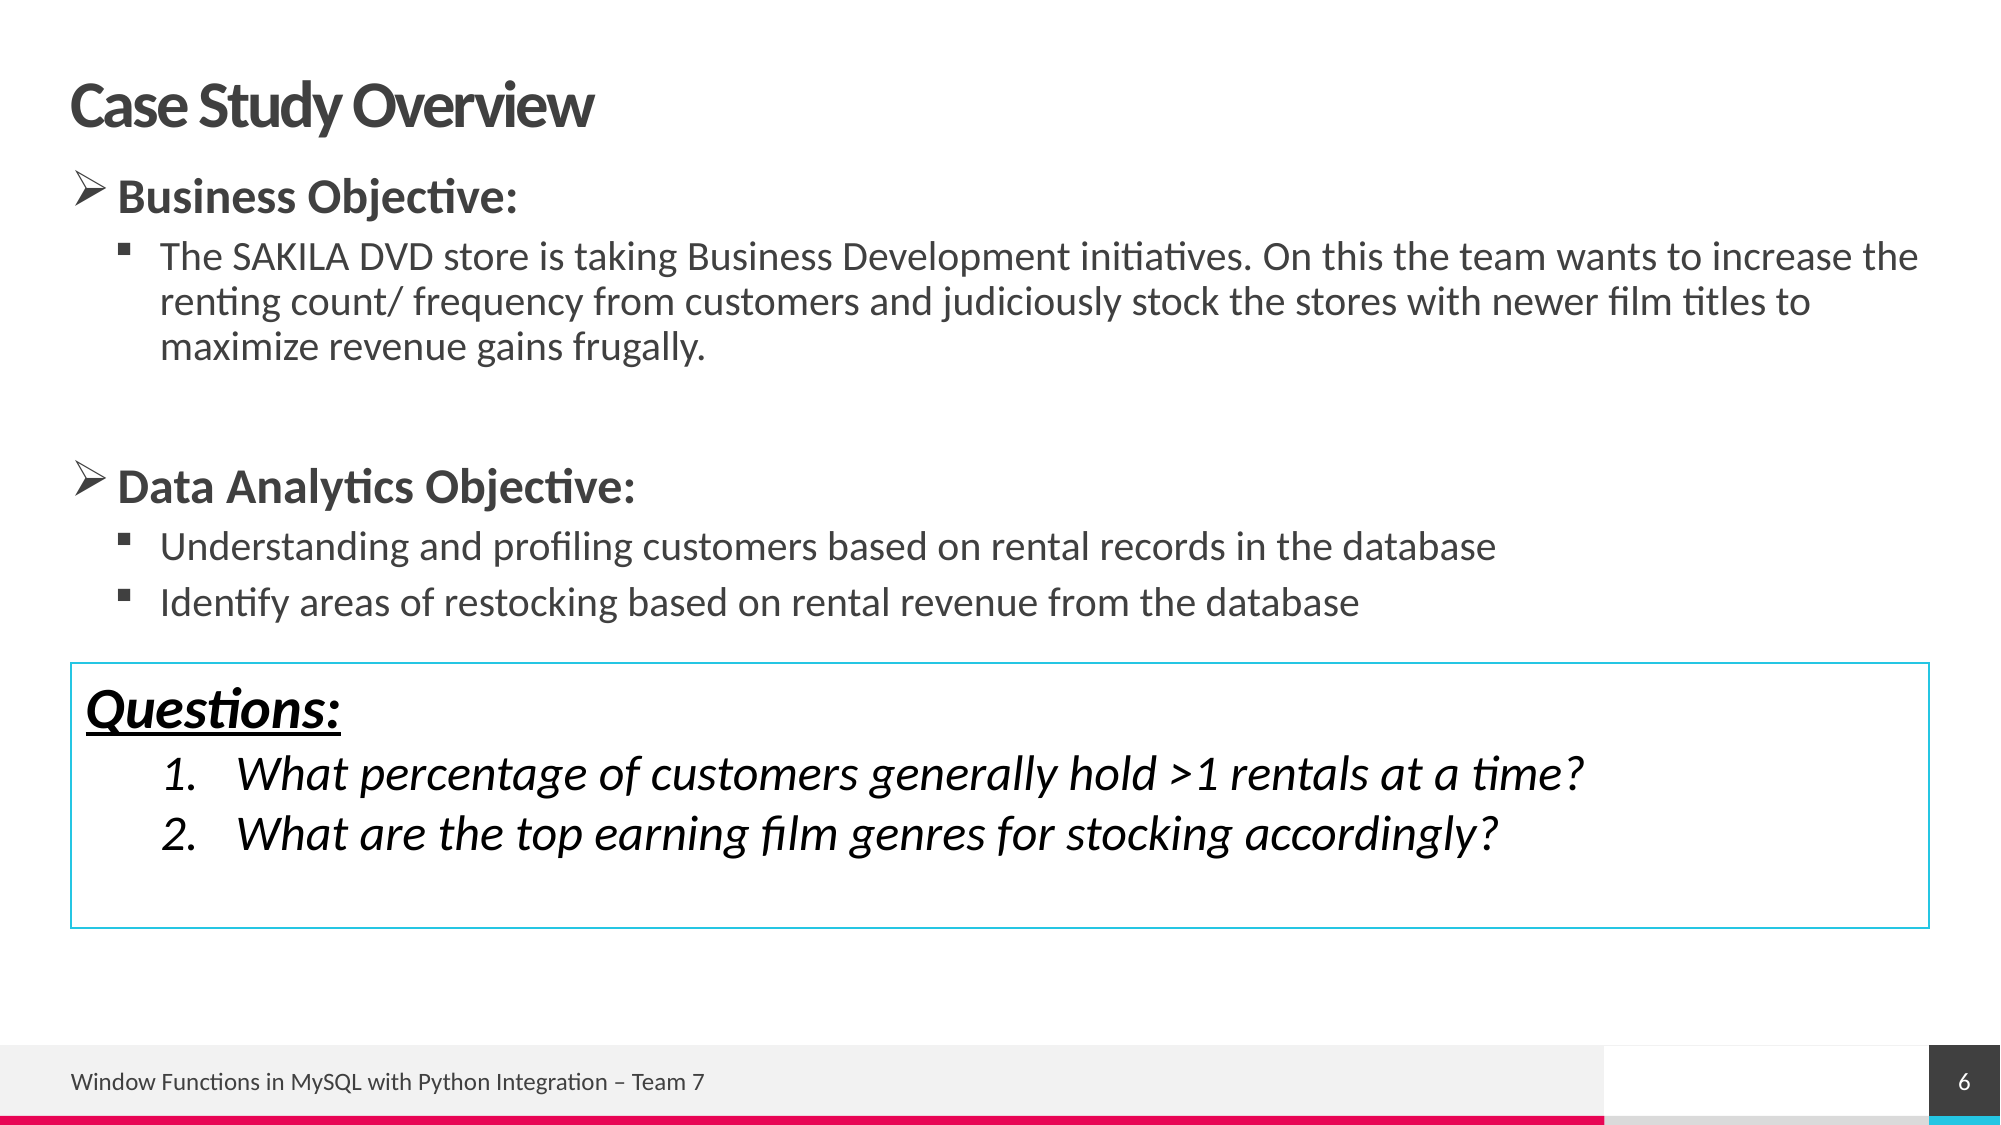

# Case Study Overview
Business Objective:
The SAKILA DVD store is taking Business Development initiatives. On this the team wants to increase the renting count/ frequency from customers and judiciously stock the stores with newer film titles to maximize revenue gains frugally.

Data Analytics Objective:
Understanding and profiling customers based on rental records in the database
Identify areas of restocking based on rental revenue from the database
Questions:
What percentage of customers generally hold >1 rentals at a time?
What are the top earning film genres for stocking accordingly?

6
Window Functions in MySQL with Python Integration – Team 7